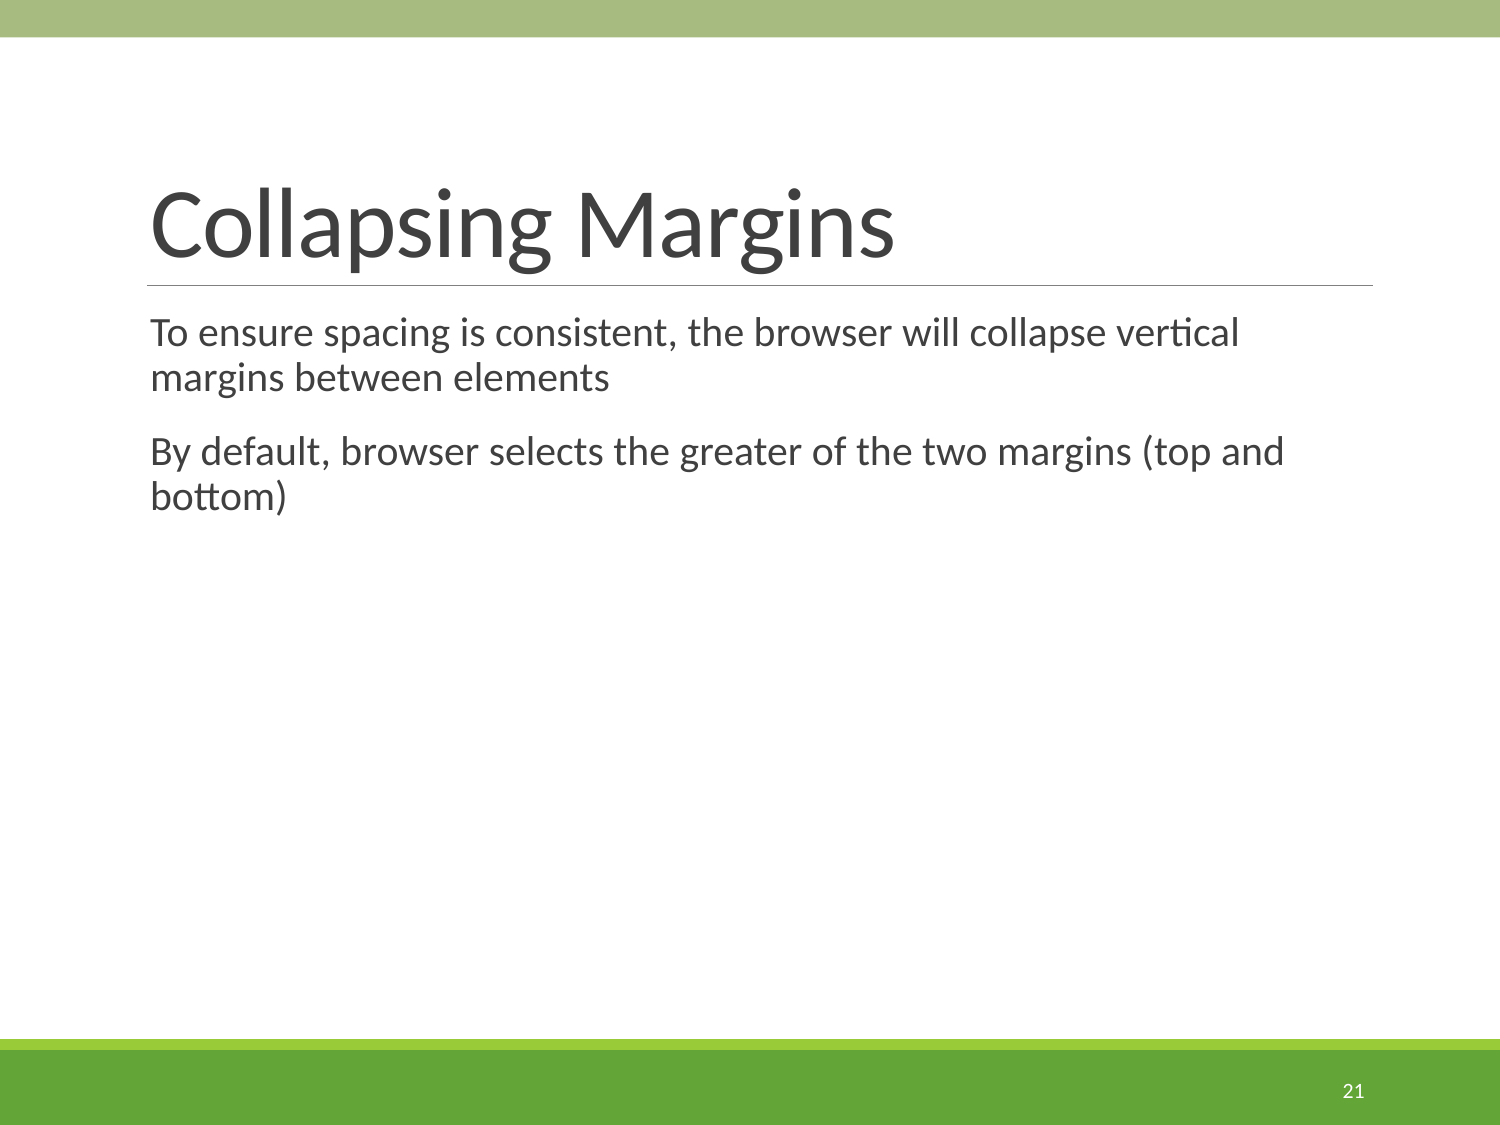

# Collapsing Margins
To ensure spacing is consistent, the browser will collapse vertical margins between elements
By default, browser selects the greater of the two margins (top and bottom)

21